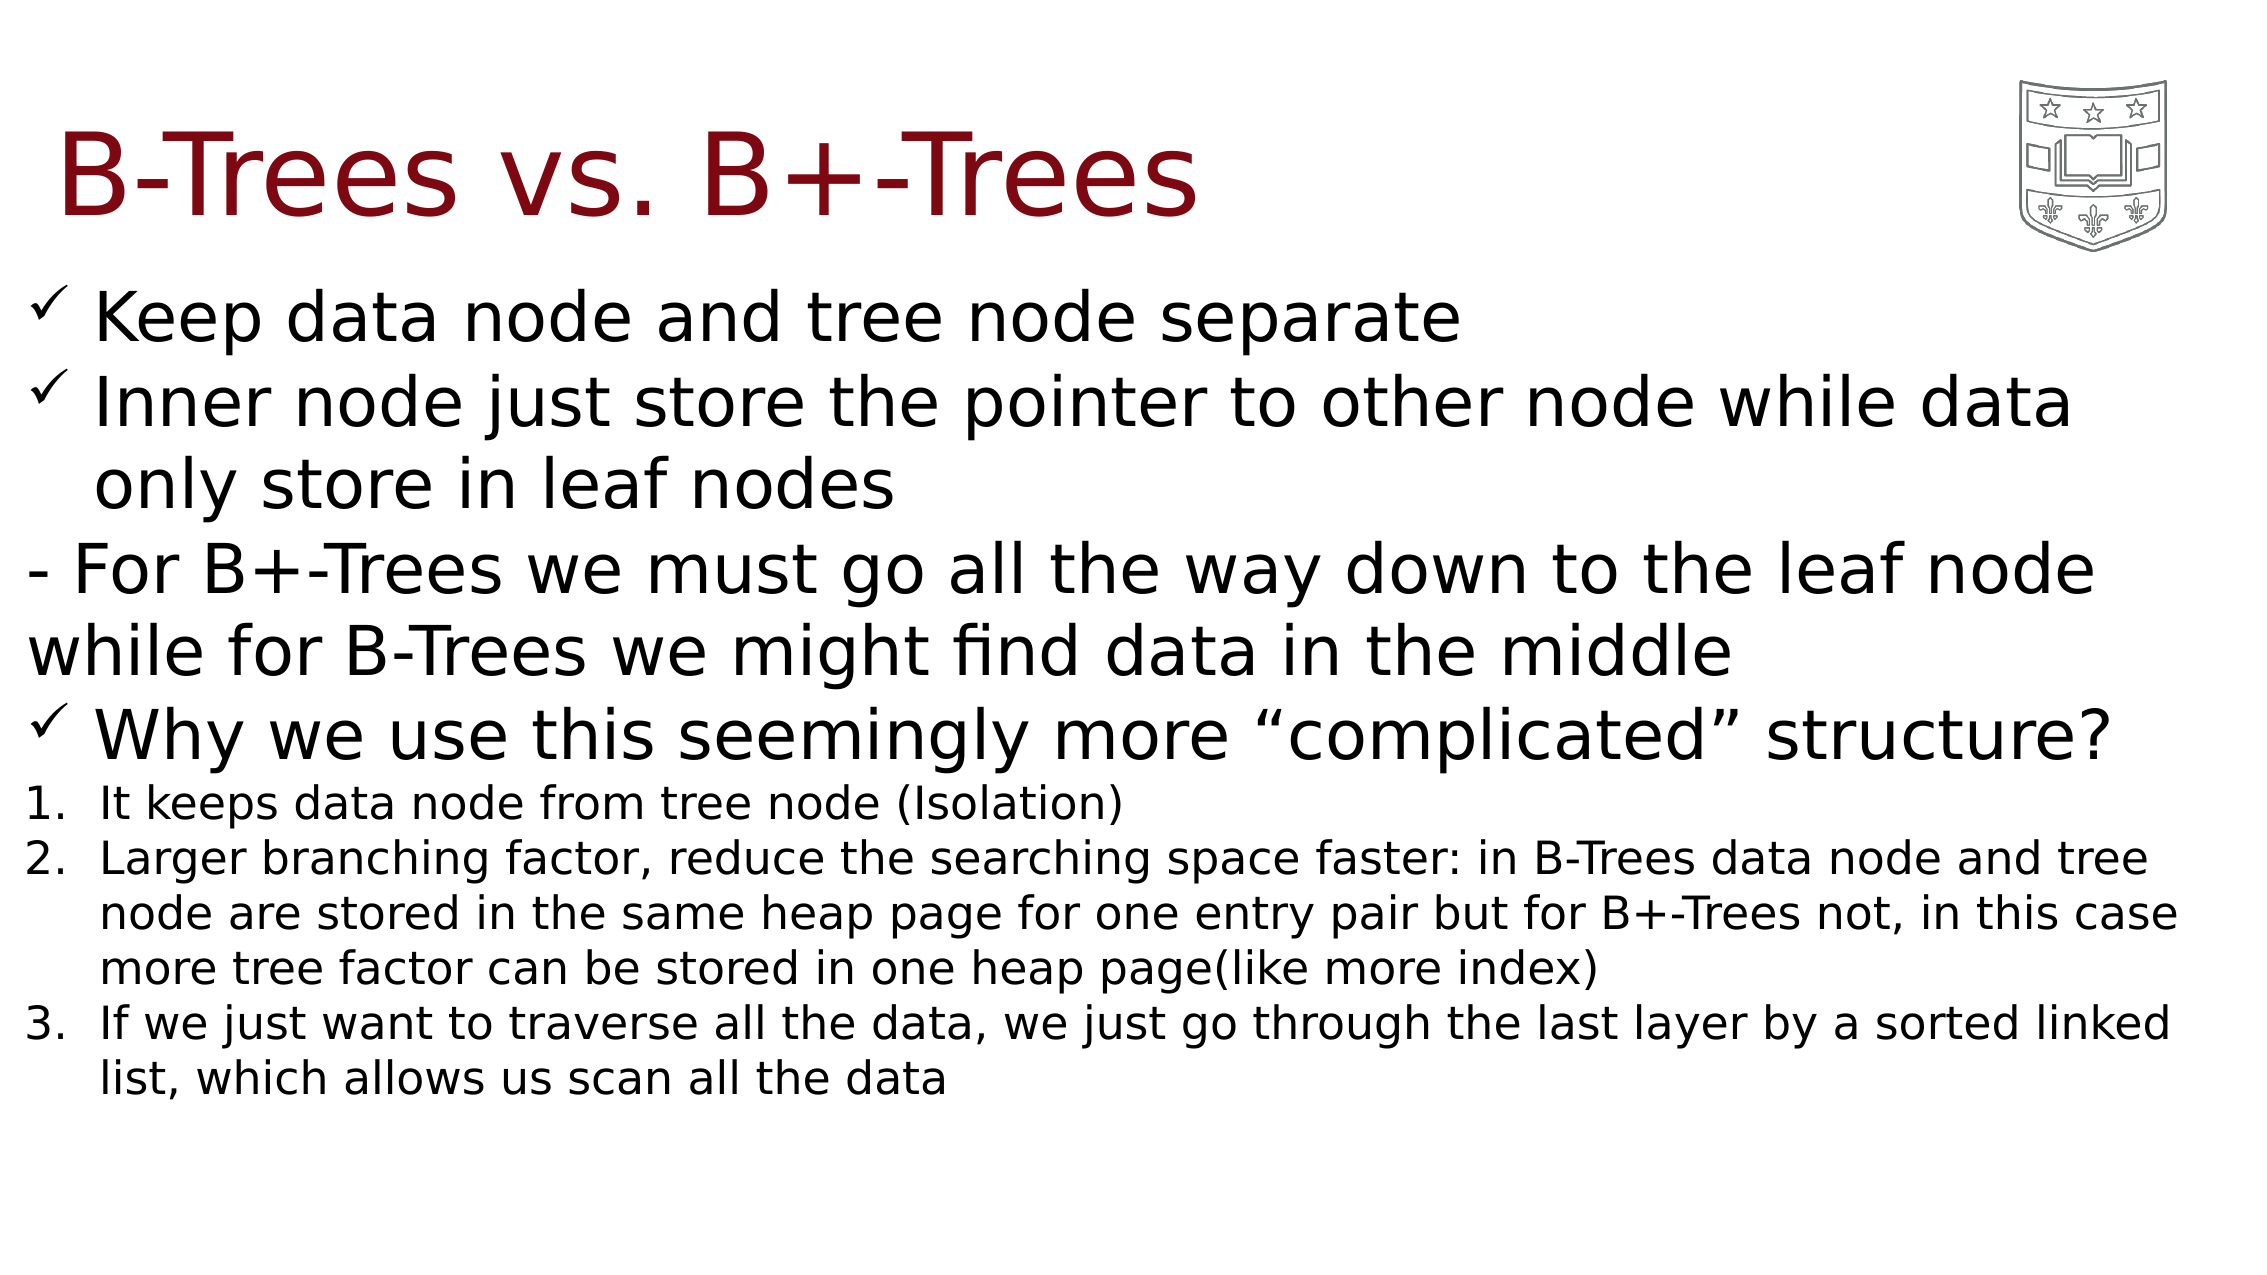

# B-Trees vs. B+-Trees
Keep data node and tree node separate
Inner node just store the pointer to other node while data only store in leaf nodes
- For B+-Trees we must go all the way down to the leaf node while for B-Trees we might find data in the middle
Why we use this seemingly more “complicated” structure?
It keeps data node from tree node (Isolation)
Larger branching factor, reduce the searching space faster: in B-Trees data node and tree node are stored in the same heap page for one entry pair but for B+-Trees not, in this case more tree factor can be stored in one heap page(like more index)
If we just want to traverse all the data, we just go through the last layer by a sorted linked list, which allows us scan all the data